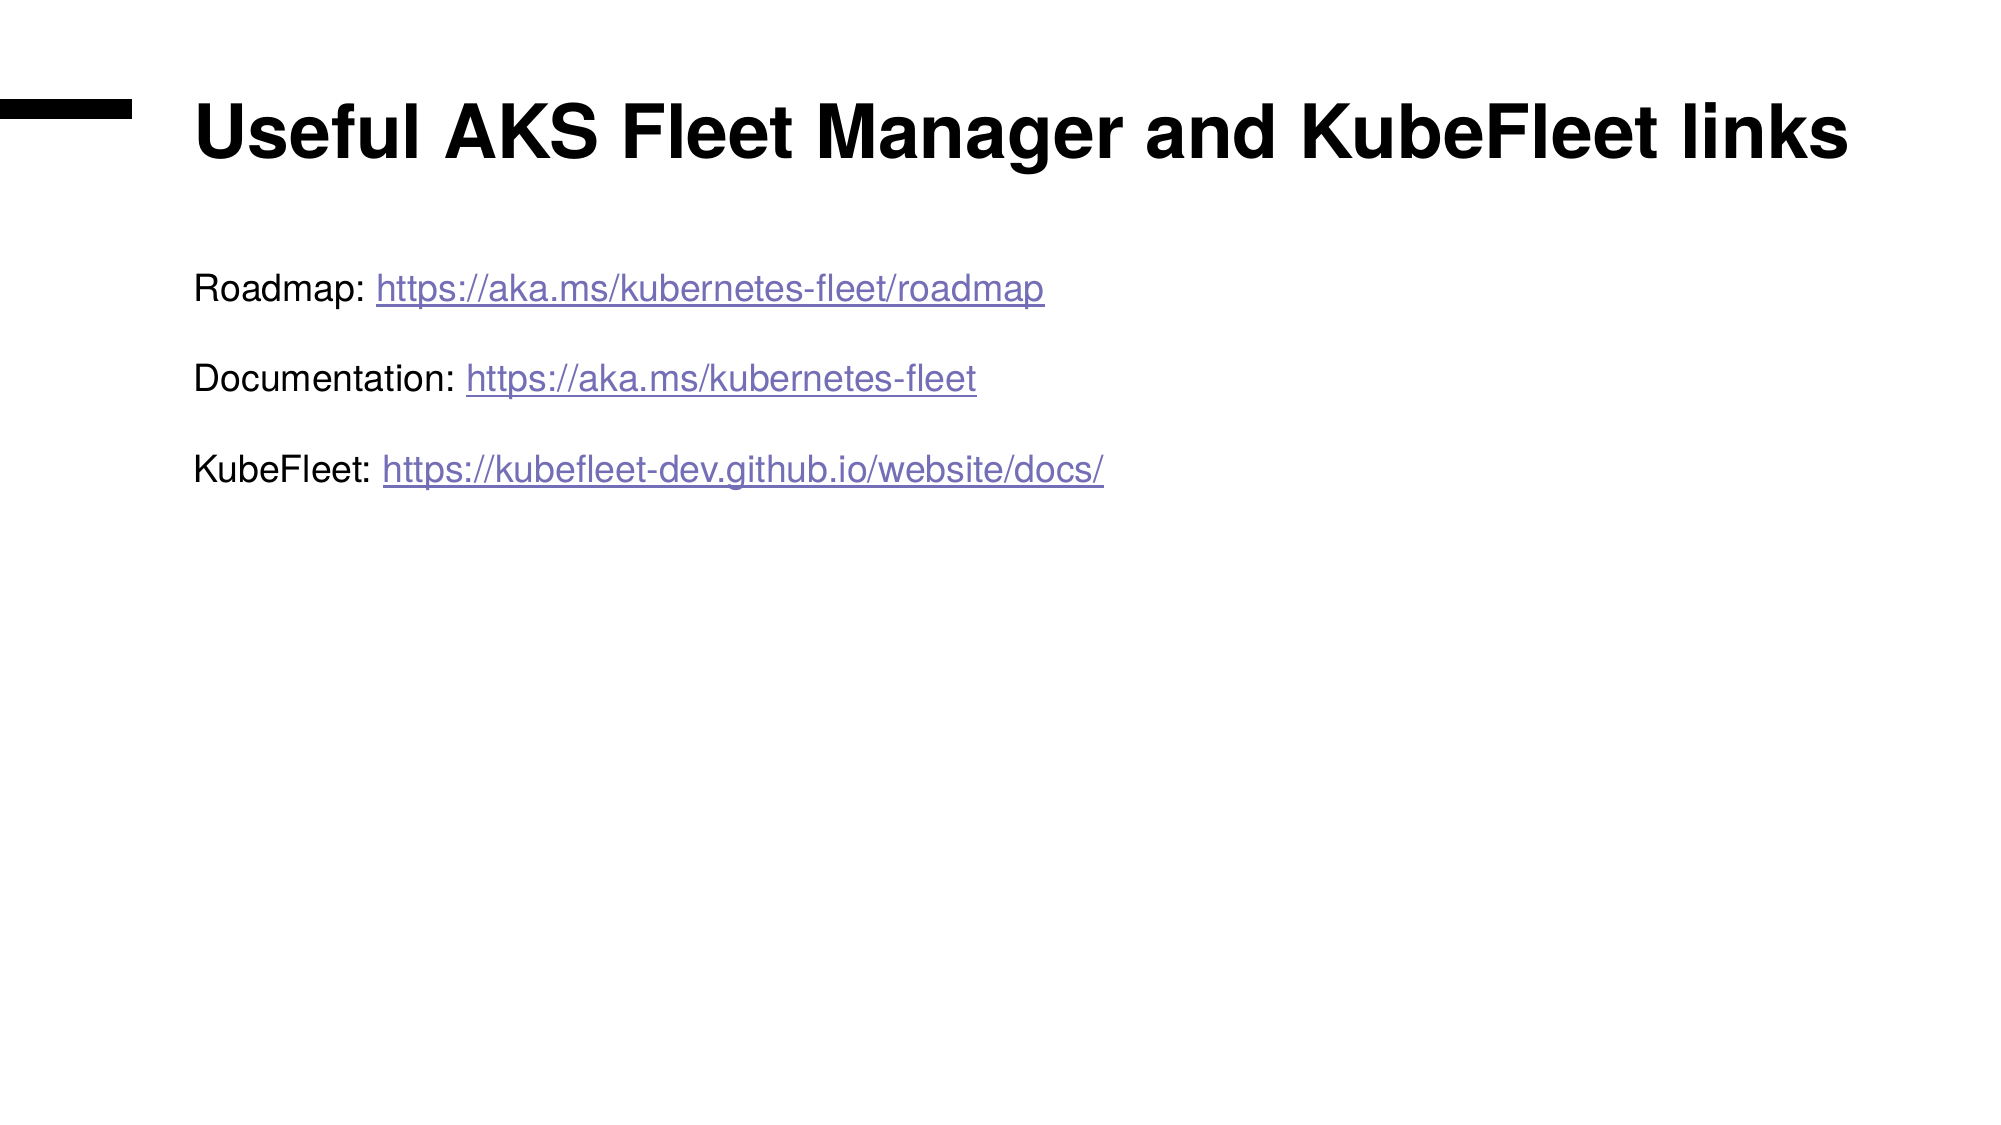

# Useful AKS Fleet Manager and KubeFleet links
Roadmap: https://aka.ms/kubernetes-fleet/roadmap
Documentation: https://aka.ms/kubernetes-fleet
KubeFleet: https://kubefleet-dev.github.io/website/docs/